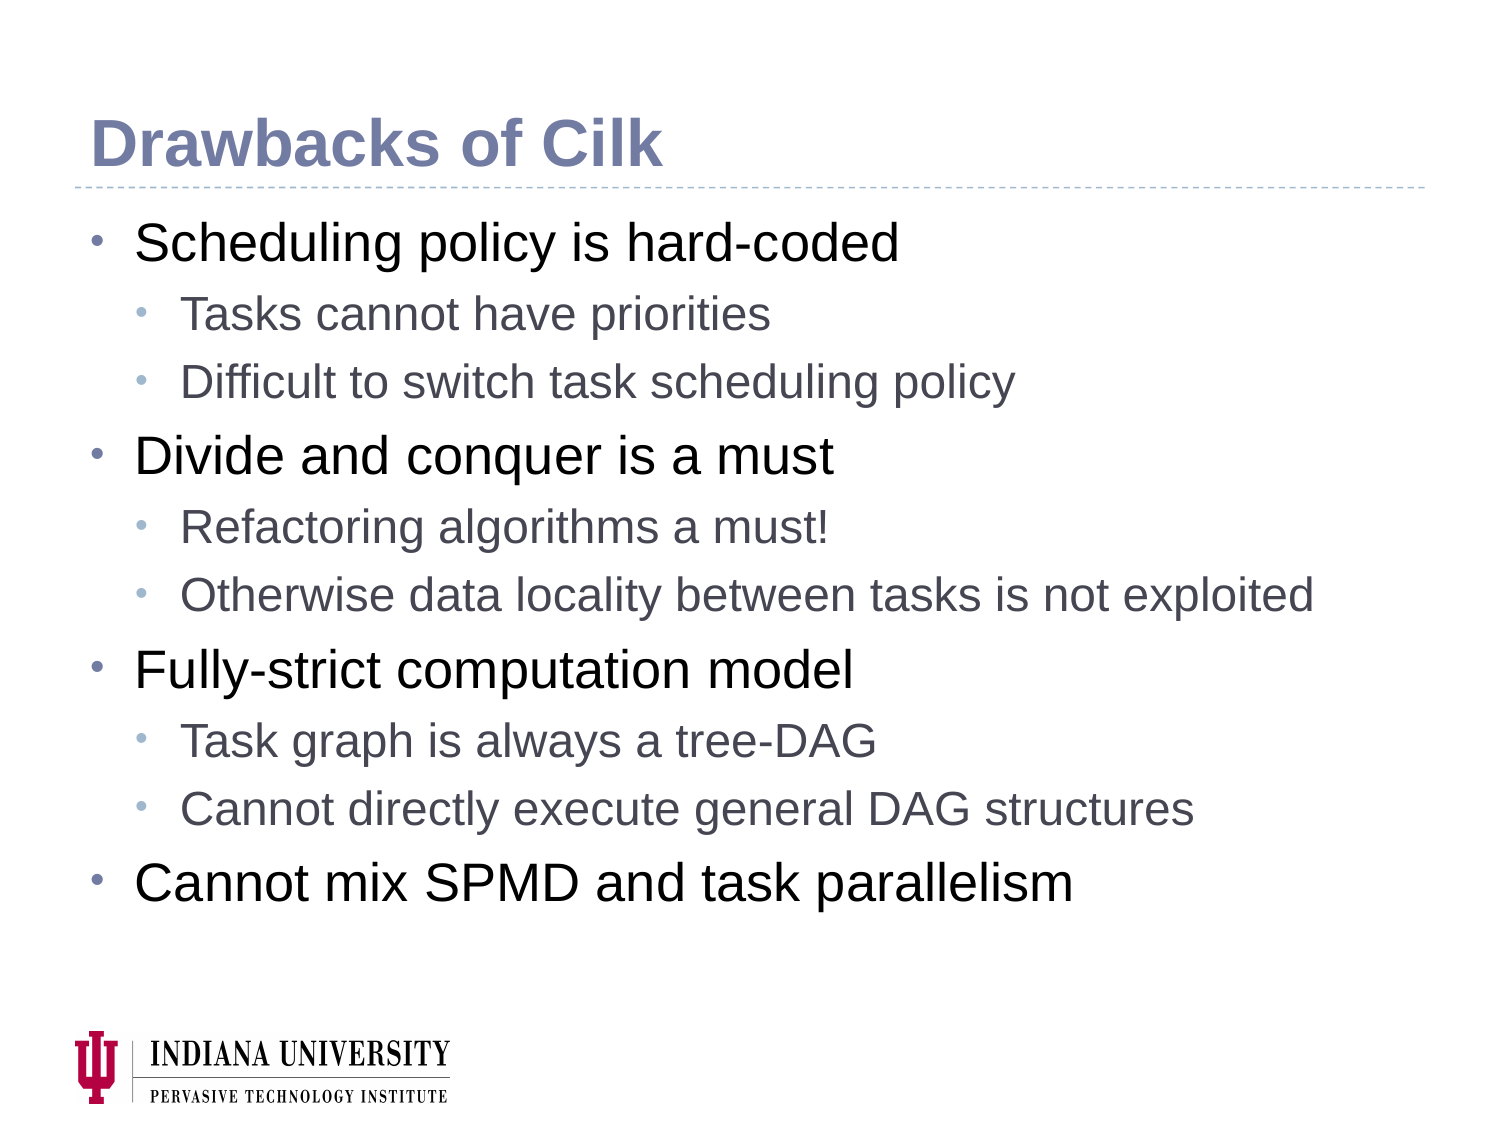

# Drawbacks of Cilk
Scheduling policy is hard-coded
Tasks cannot have priorities
Difficult to switch task scheduling policy
Divide and conquer is a must
Refactoring algorithms a must!
Otherwise data locality between tasks is not exploited
Fully-strict computation model
Task graph is always a tree-DAG
Cannot directly execute general DAG structures
Cannot mix SPMD and task parallelism